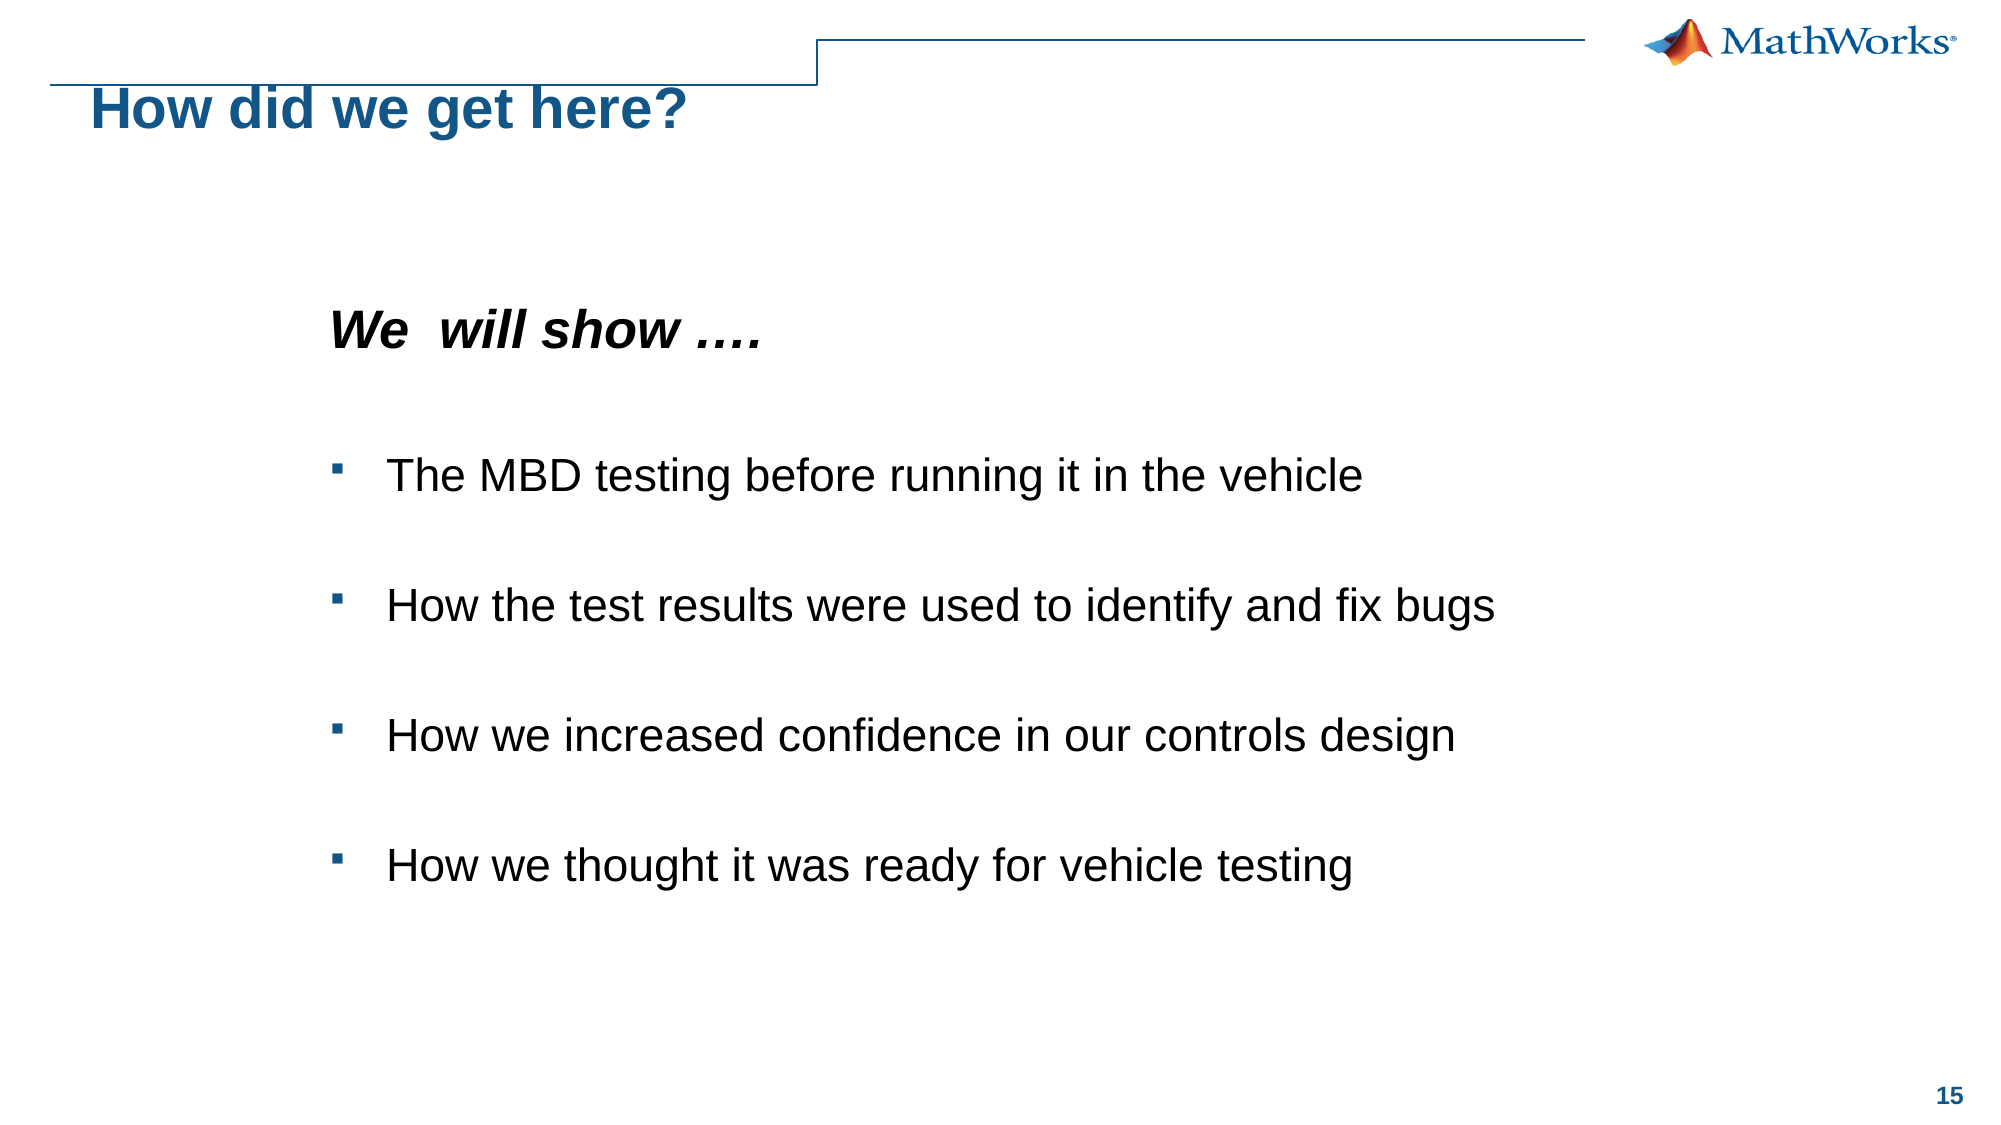

# How did we get here?
We  will show ….

The MBD testing before running it in the vehicle

How the test results were used to identify and fix bugs

How we increased confidence in our controls design

How we thought it was ready for vehicle testing